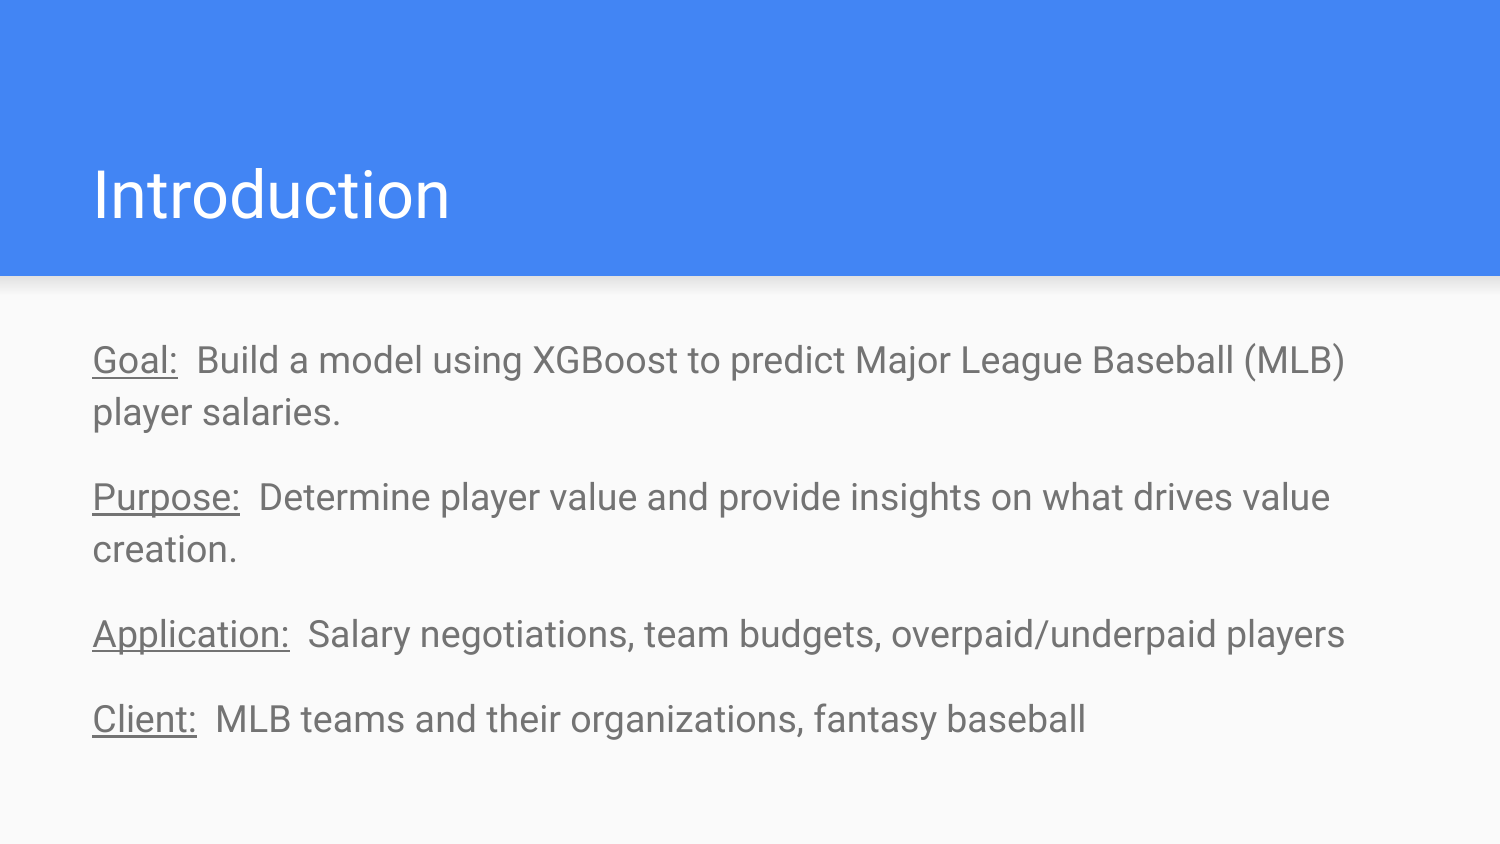

# Introduction
Goal:  Build a model using XGBoost to predict Major League Baseball (MLB) player salaries.
Purpose:  Determine player value and provide insights on what drives value     creation.
Application:  Salary negotiations, team budgets, overpaid/underpaid players
Client:  MLB teams and their organizations, fantasy baseball